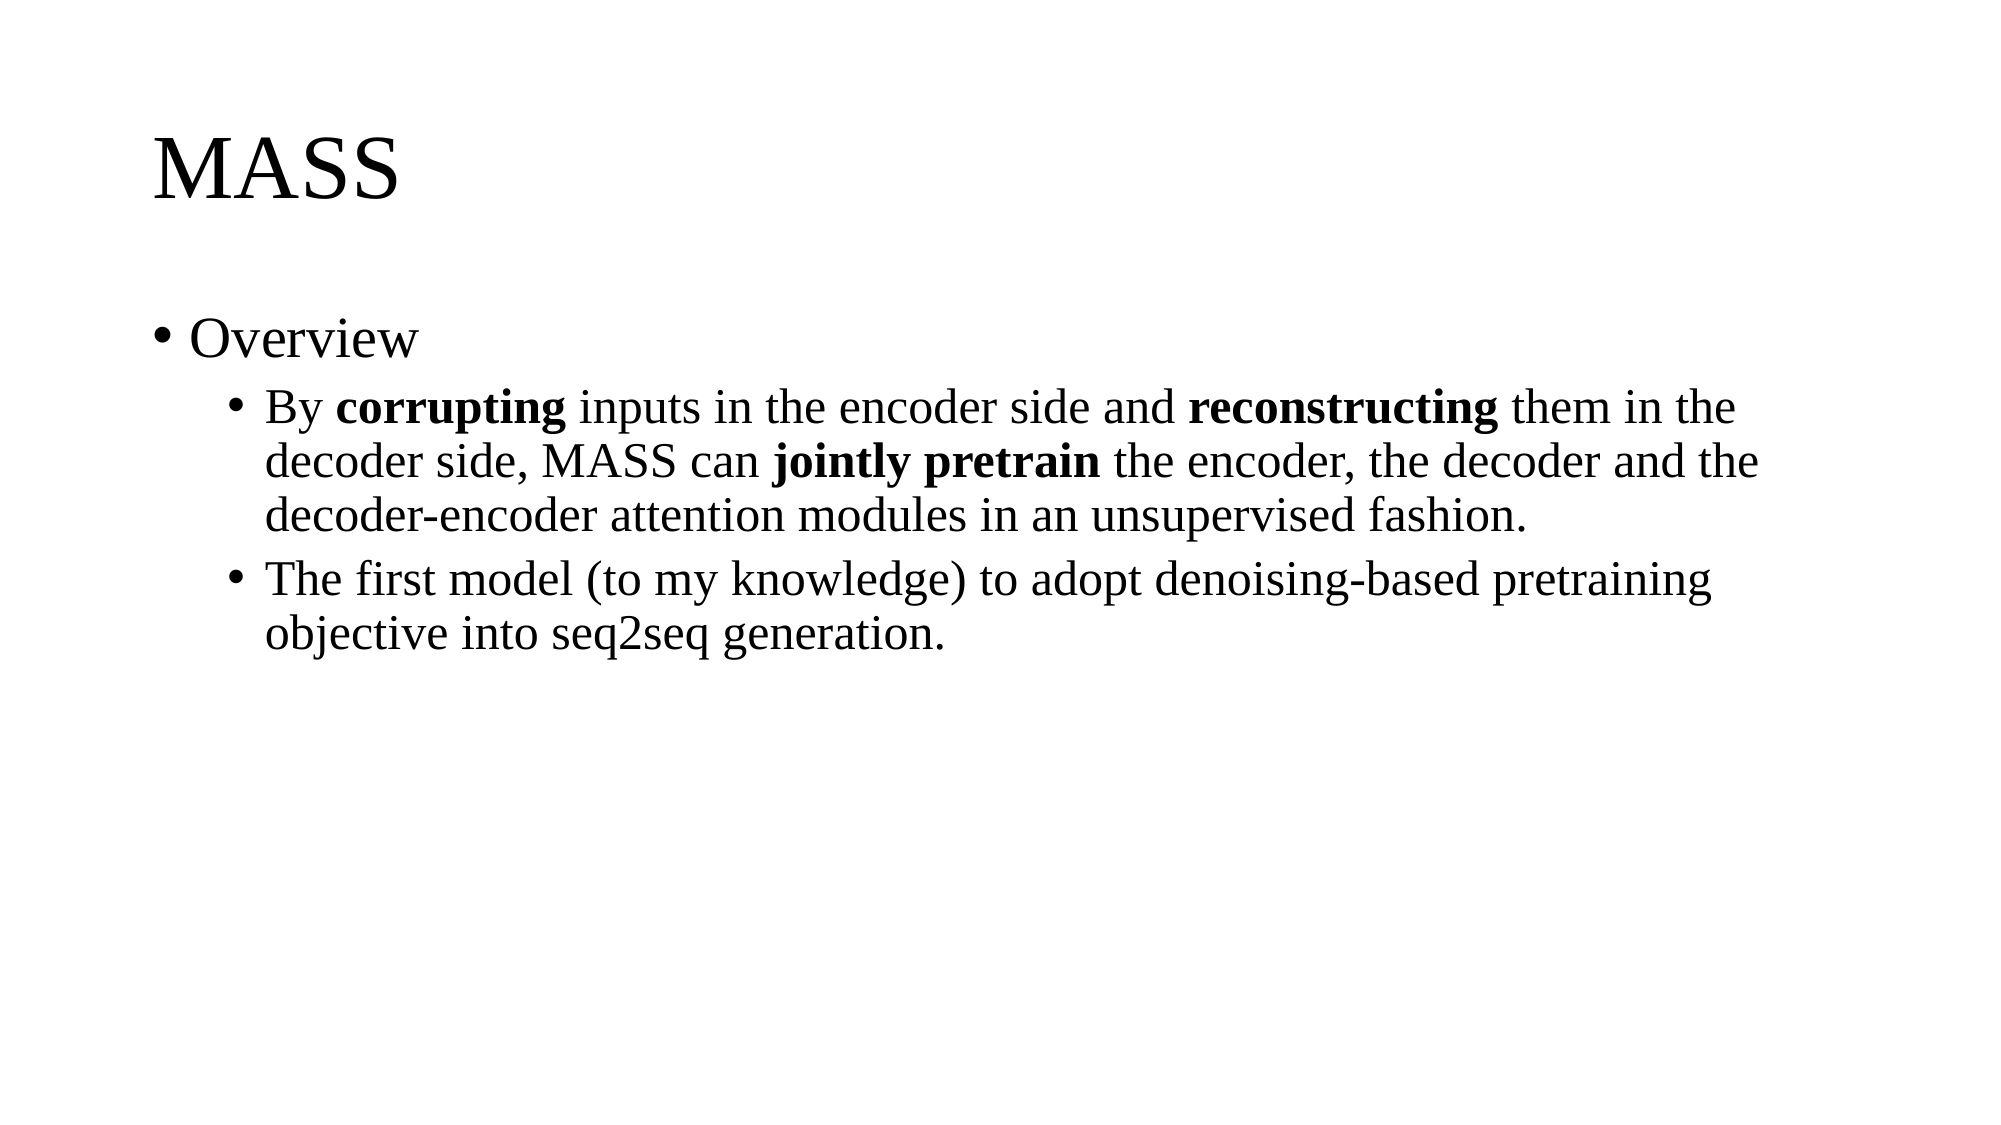

# MASS
Overview
By corrupting inputs in the encoder side and reconstructing them in the decoder side, MASS can jointly pretrain the encoder, the decoder and the decoder-encoder attention modules in an unsupervised fashion.
The first model (to my knowledge) to adopt denoising-based pretraining objective into seq2seq generation.